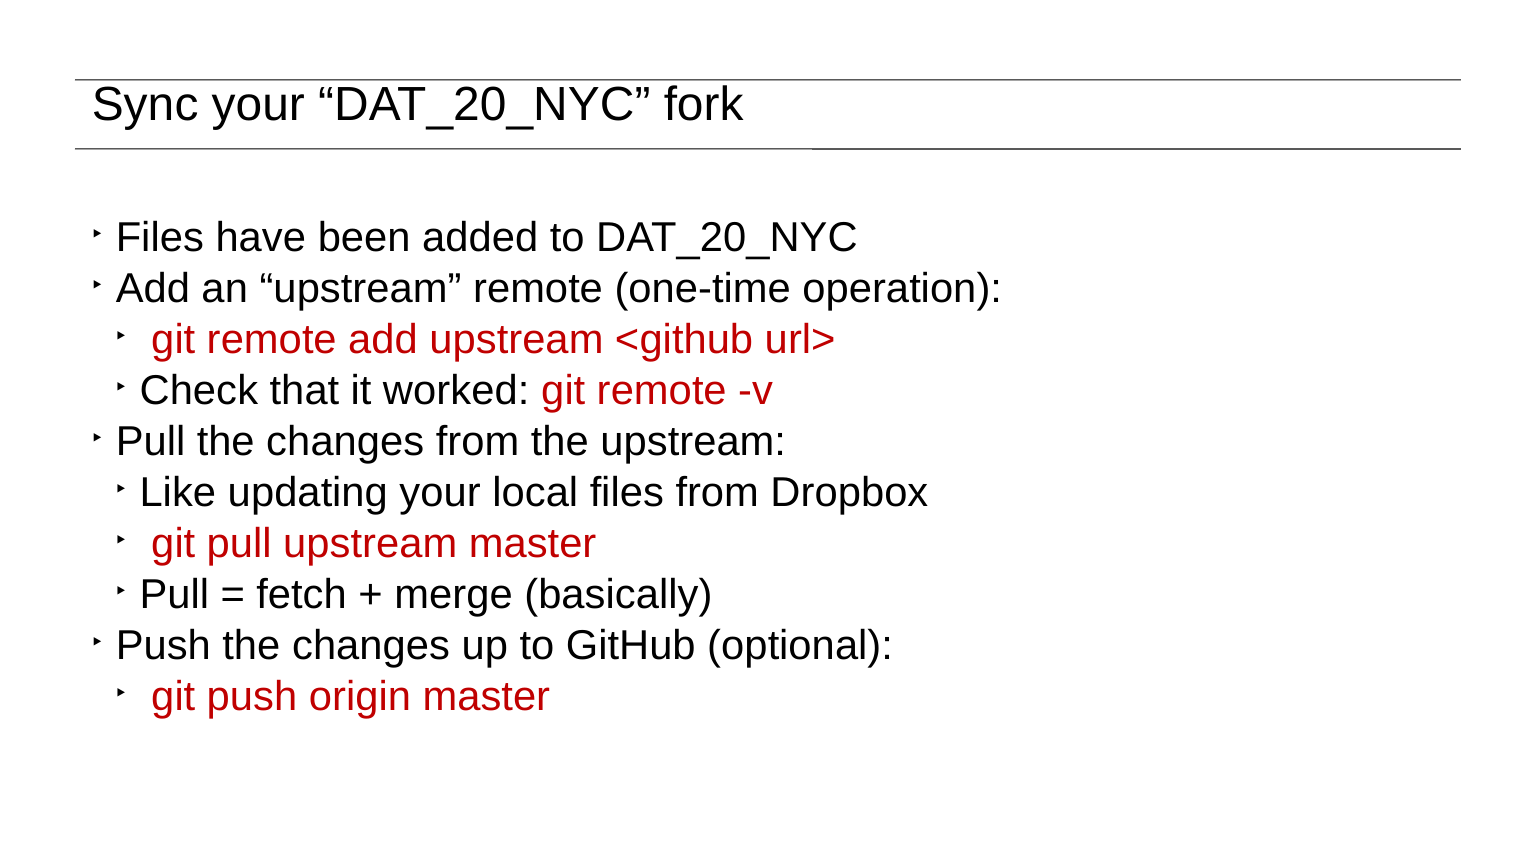

# Sync your “DAT_20_NYC” fork
Files have been added to DAT_20_NYC
Add an “upstream” remote (one-time operation):
 git remote add upstream <github url>
Check that it worked: git remote -v
Pull the changes from the upstream:
Like updating your local files from Dropbox
 git pull upstream master
Pull = fetch + merge (basically)
Push the changes up to GitHub (optional):
 git push origin master